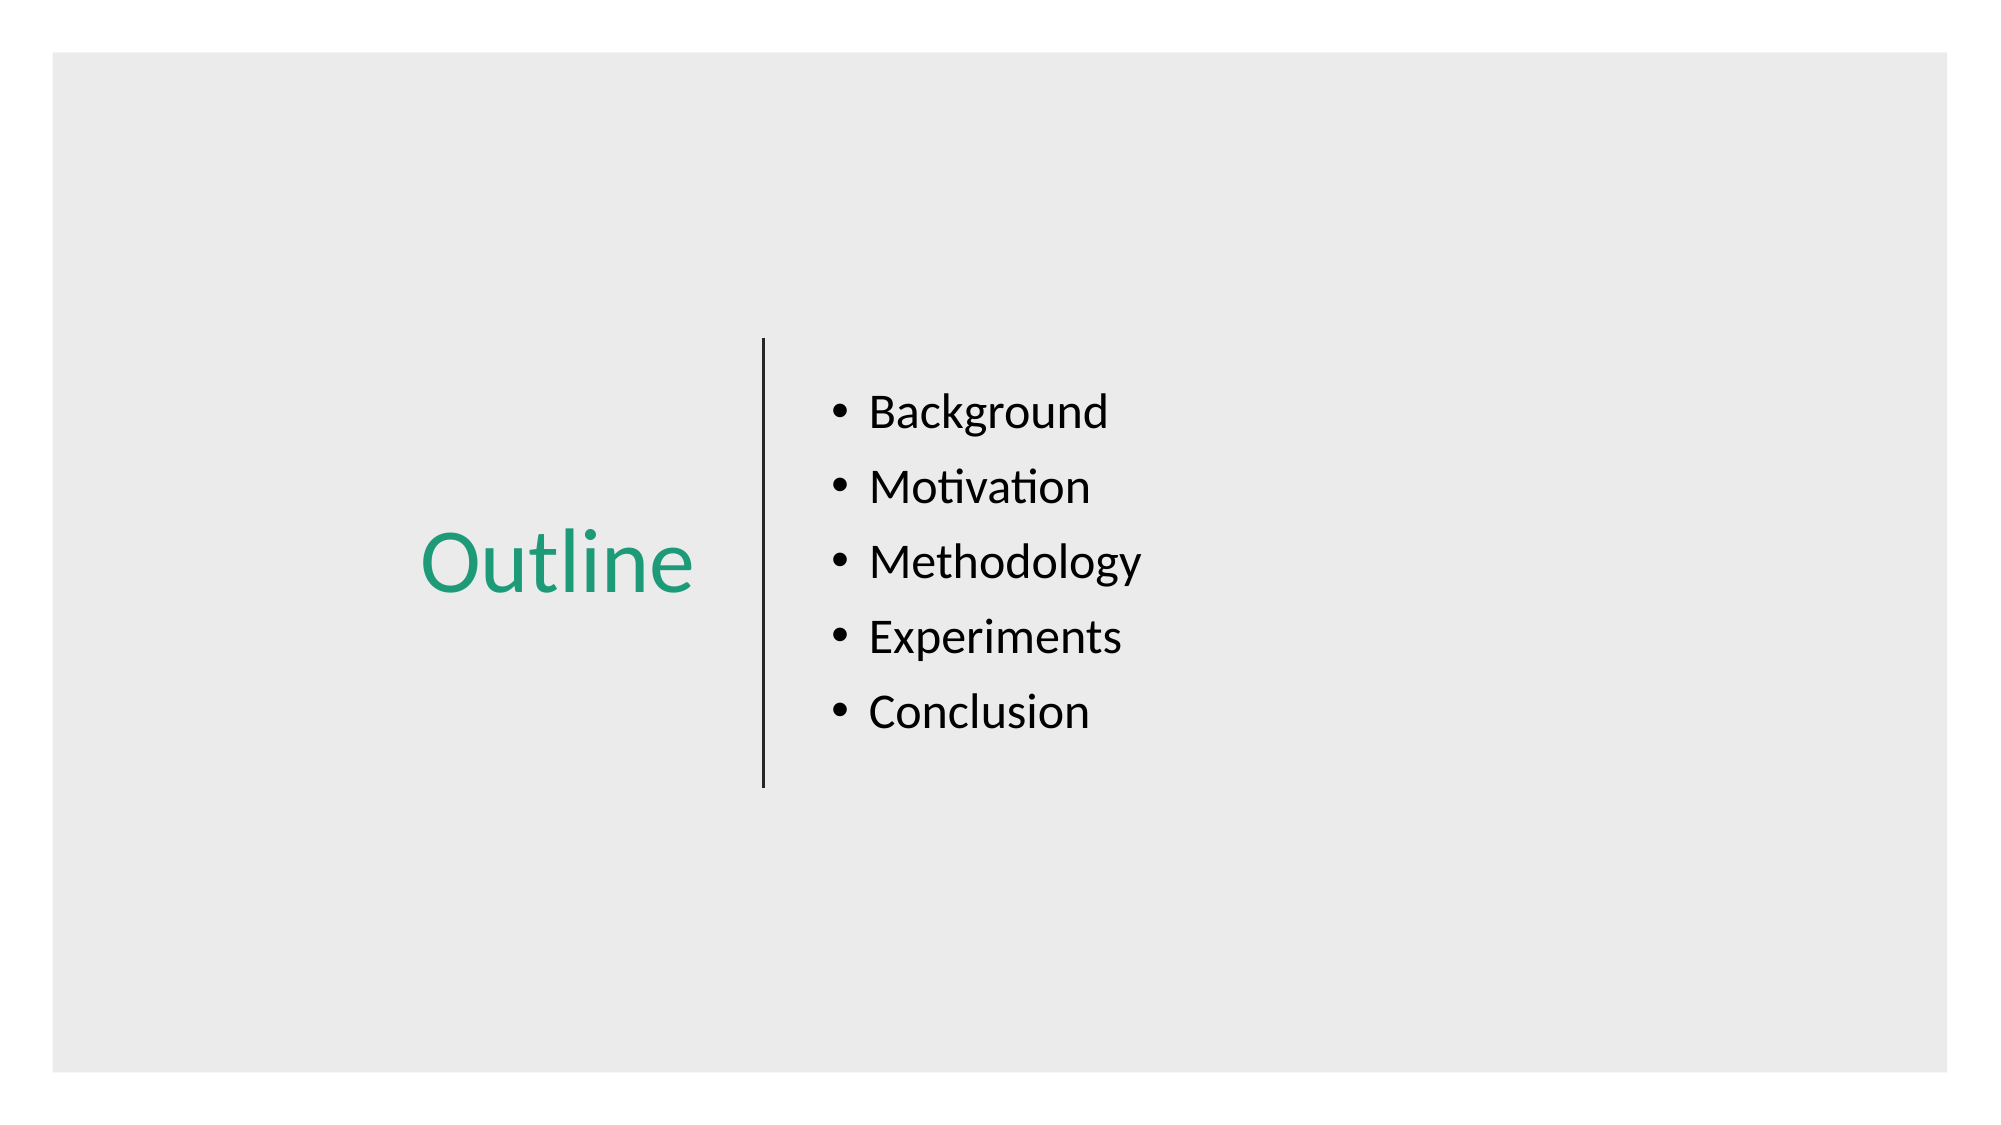

# Outline
Background
Motivation
Methodology
Experiments
Conclusion